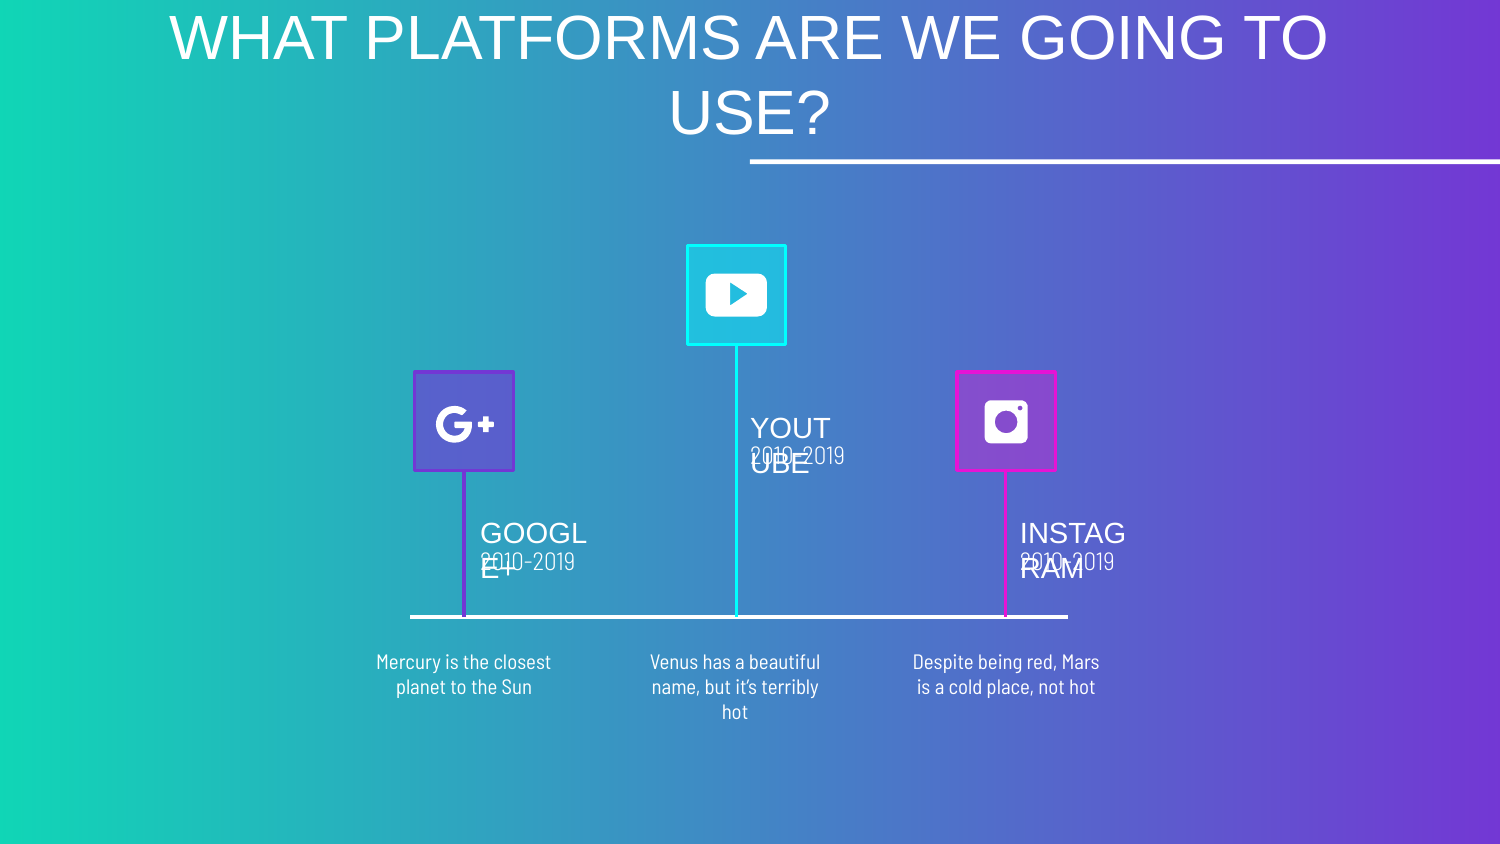

# WHAT PLATFORMS ARE WE GOING TO USE?

YOUTUBE
2010-2019
GOOGLE+
INSTAGRAM
2010-2019
2010-2019
Mercury is the closest planet to the Sun
Venus has a beautiful name, but it’s terribly hot
Despite being red, Mars is a cold place, not hot